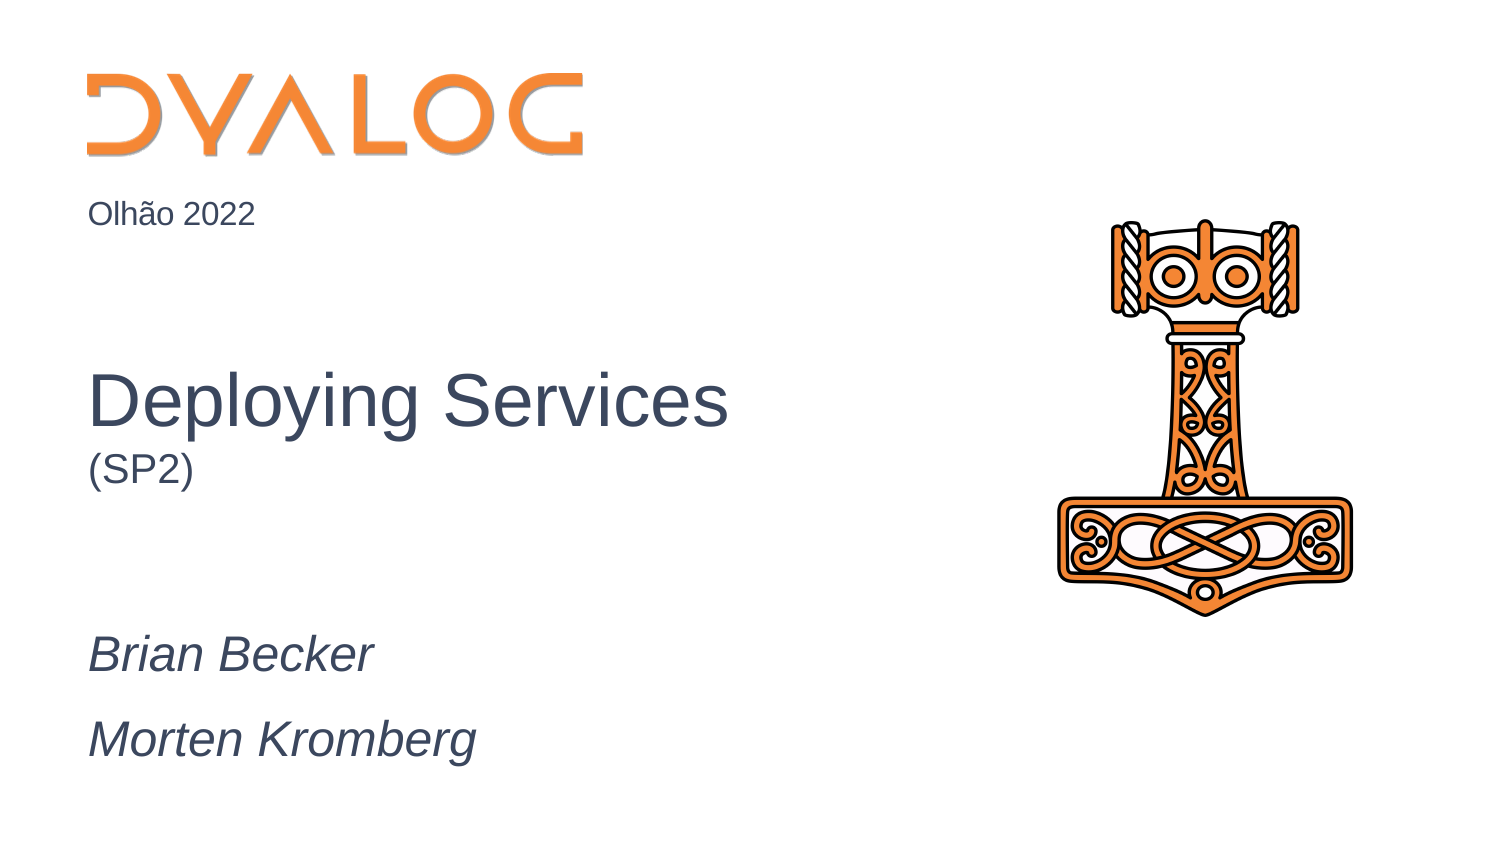

# Deploying Services (SP2)
Brian Becker
Morten Kromberg